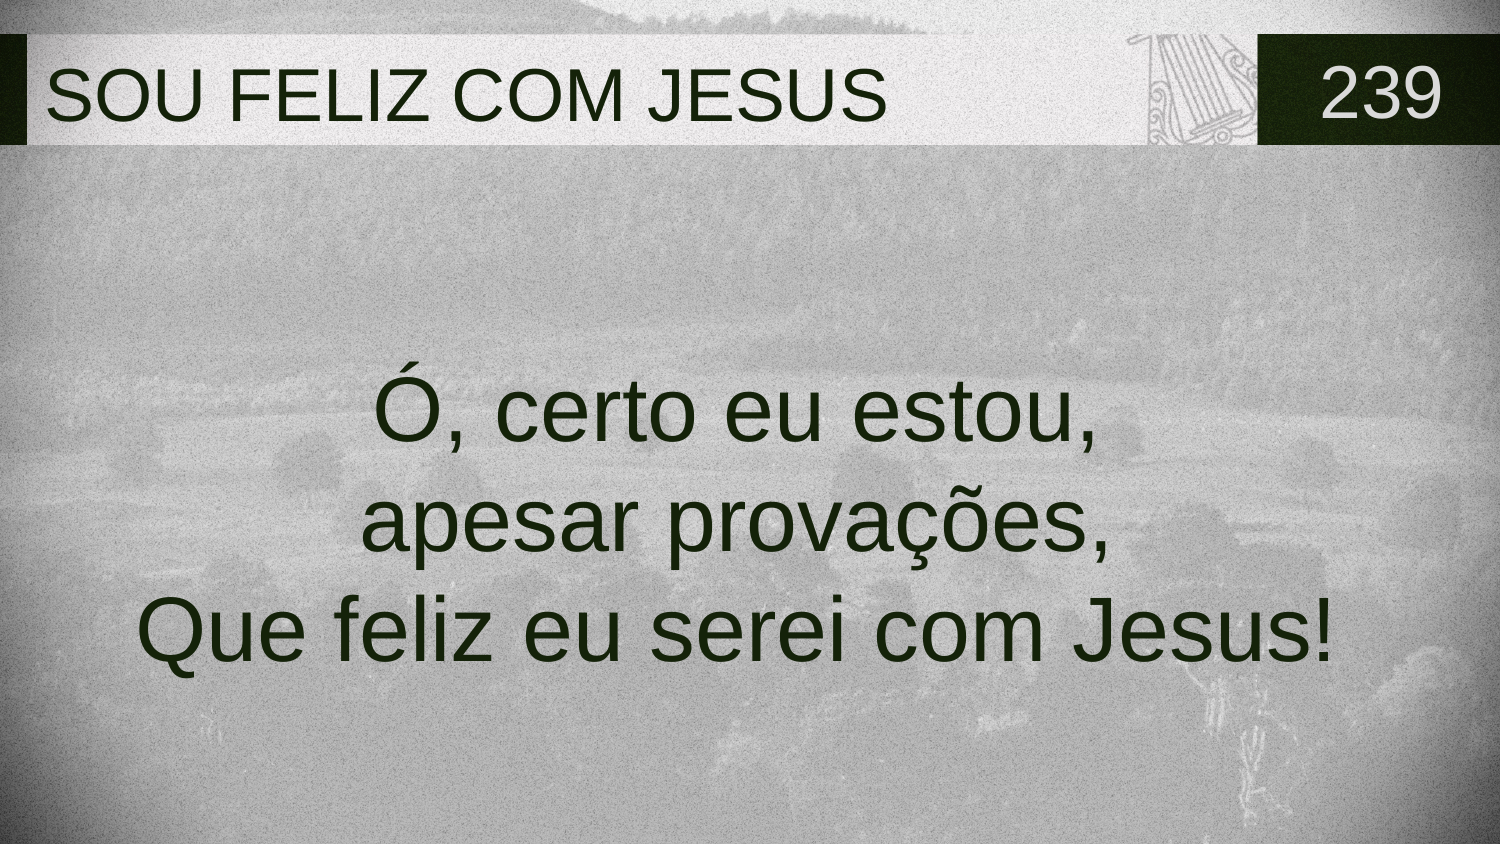

# SOU FELIZ COM JESUS
239
Ó, certo eu estou,
apesar provações,
Que feliz eu serei com Jesus!